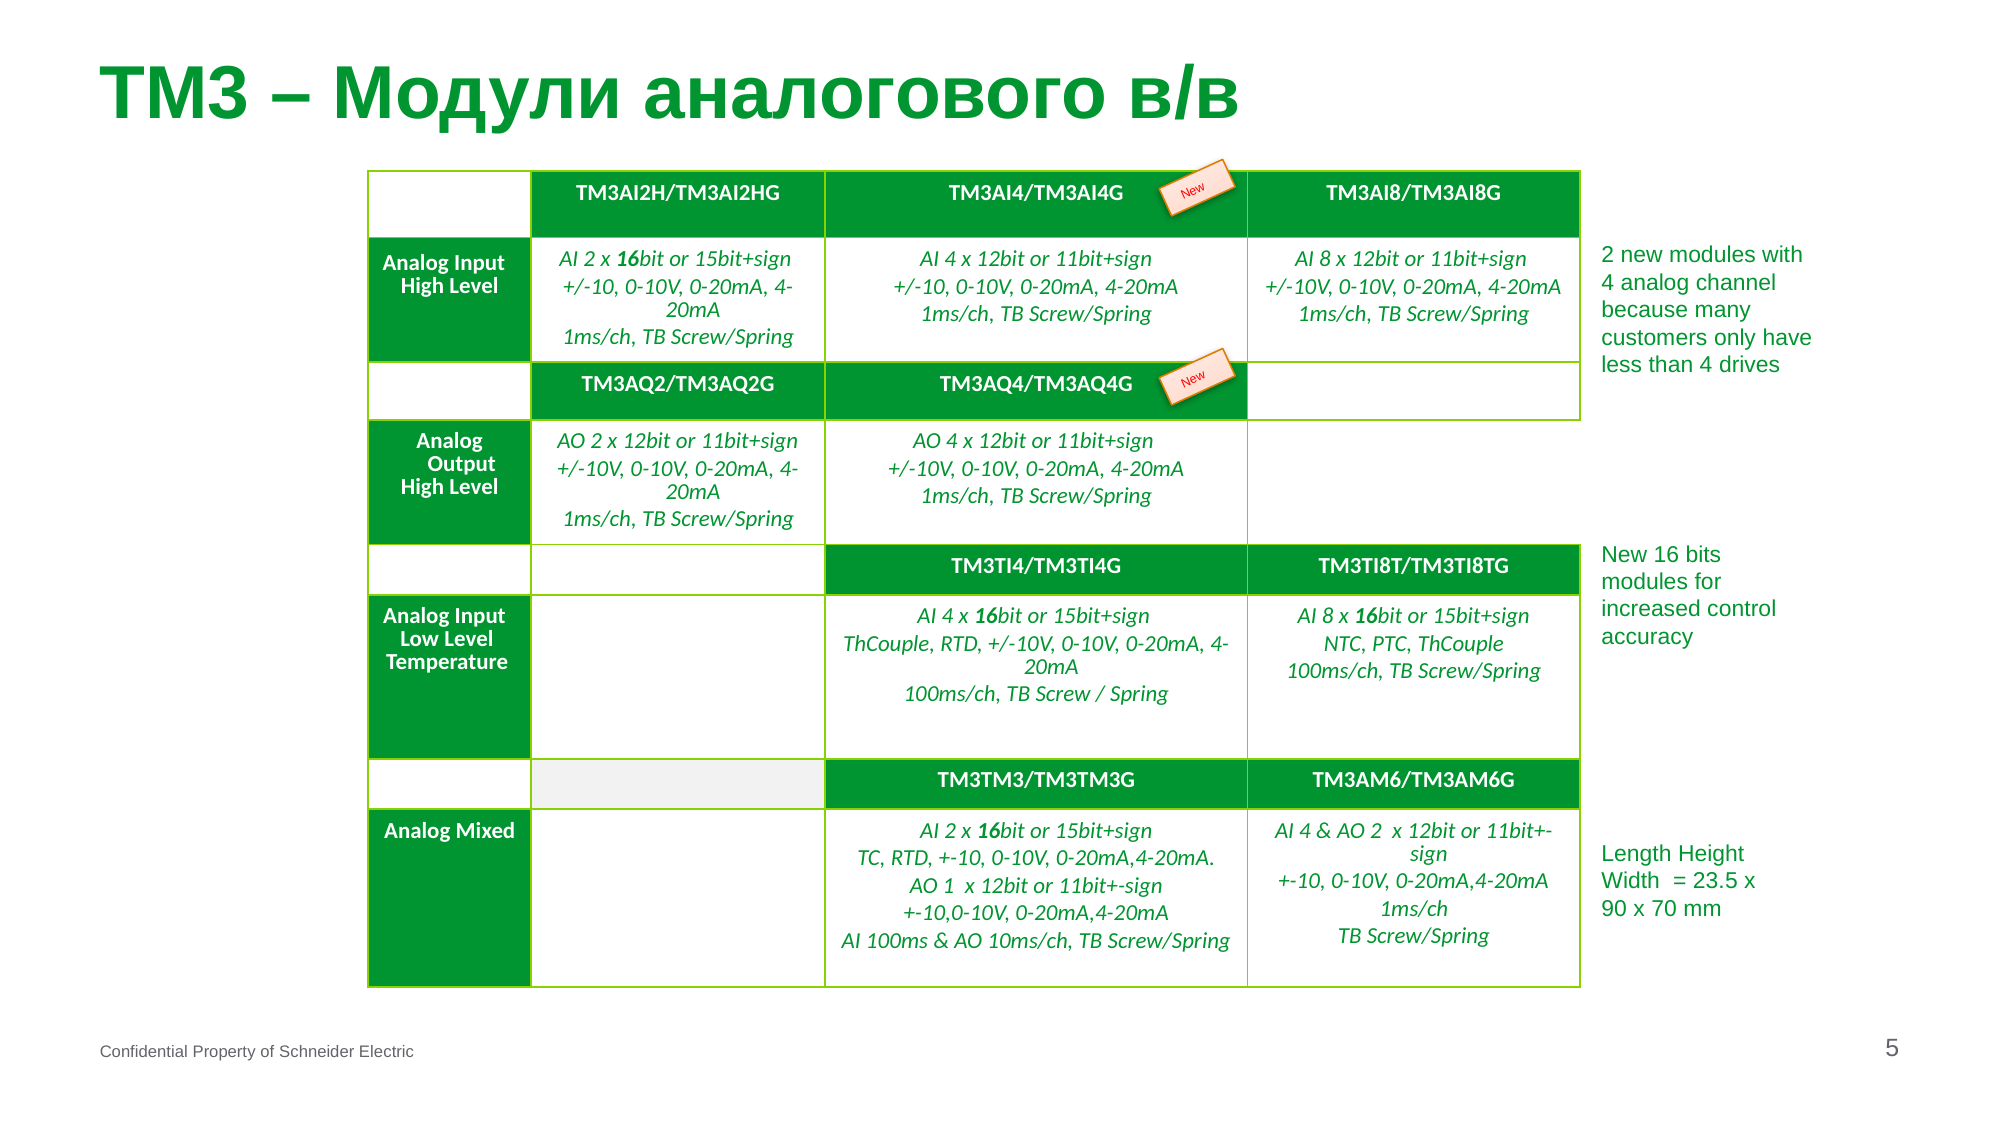

# TM3 – Модули аналогового в/в
|  | TM3AI2H/TM3AI2HG | TM3AI4/TM3AI4G | TM3AI8/TM3AI8G |
| --- | --- | --- | --- |
| Analog Input High Level | AI 2 x 16bit or 15bit+sign +/-10, 0-10V, 0-20mA, 4-20mA 1ms/ch, TB Screw/Spring | AI 4 x 12bit or 11bit+sign +/-10, 0-10V, 0-20mA, 4-20mA 1ms/ch, TB Screw/Spring | AI 8 x 12bit or 11bit+sign +/-10V, 0-10V, 0-20mA, 4-20mA 1ms/ch, TB Screw/Spring |
|  | TM3AQ2/TM3AQ2G | TM3AQ4/TM3AQ4G |  |
| Analog Output High Level | AO 2 x 12bit or 11bit+sign +/-10V, 0-10V, 0-20mA, 4-20mA 1ms/ch, TB Screw/Spring | AO 4 x 12bit or 11bit+sign +/-10V, 0-10V, 0-20mA, 4-20mA 1ms/ch, TB Screw/Spring |  |
|  |  | TM3TI4/TM3TI4G | TM3TI8T/TM3TI8TG |
| Analog Input Low Level Temperature |  | AI 4 x 16bit or 15bit+sign ThCouple, RTD, +/-10V, 0-10V, 0-20mA, 4-20mA 100ms/ch, TB Screw / Spring | AI 8 x 16bit or 15bit+sign NTC, PTC, ThCouple 100ms/ch, TB Screw/Spring |
|  |  | TM3TM3/TM3TM3G | TM3AM6/TM3AM6G |
| Analog Mixed |  | AI 2 x 16bit or 15bit+sign TC, RTD, +-10, 0-10V, 0-20mA,4-20mA. AO 1 x 12bit or 11bit+-sign +-10,0-10V, 0-20mA,4-20mA AI 100ms & AO 10ms/ch, TB Screw/Spring | AI 4 & AO 2 x 12bit or 11bit+-sign +-10, 0-10V, 0-20mA,4-20mA 1ms/ch TB Screw/Spring |
New
2 new modules with 4 analog channel because many customers only have less than 4 drives
New
New 16 bits modules for increased control accuracy
Length Height Width  = 23.5 x 90 x 70 mm